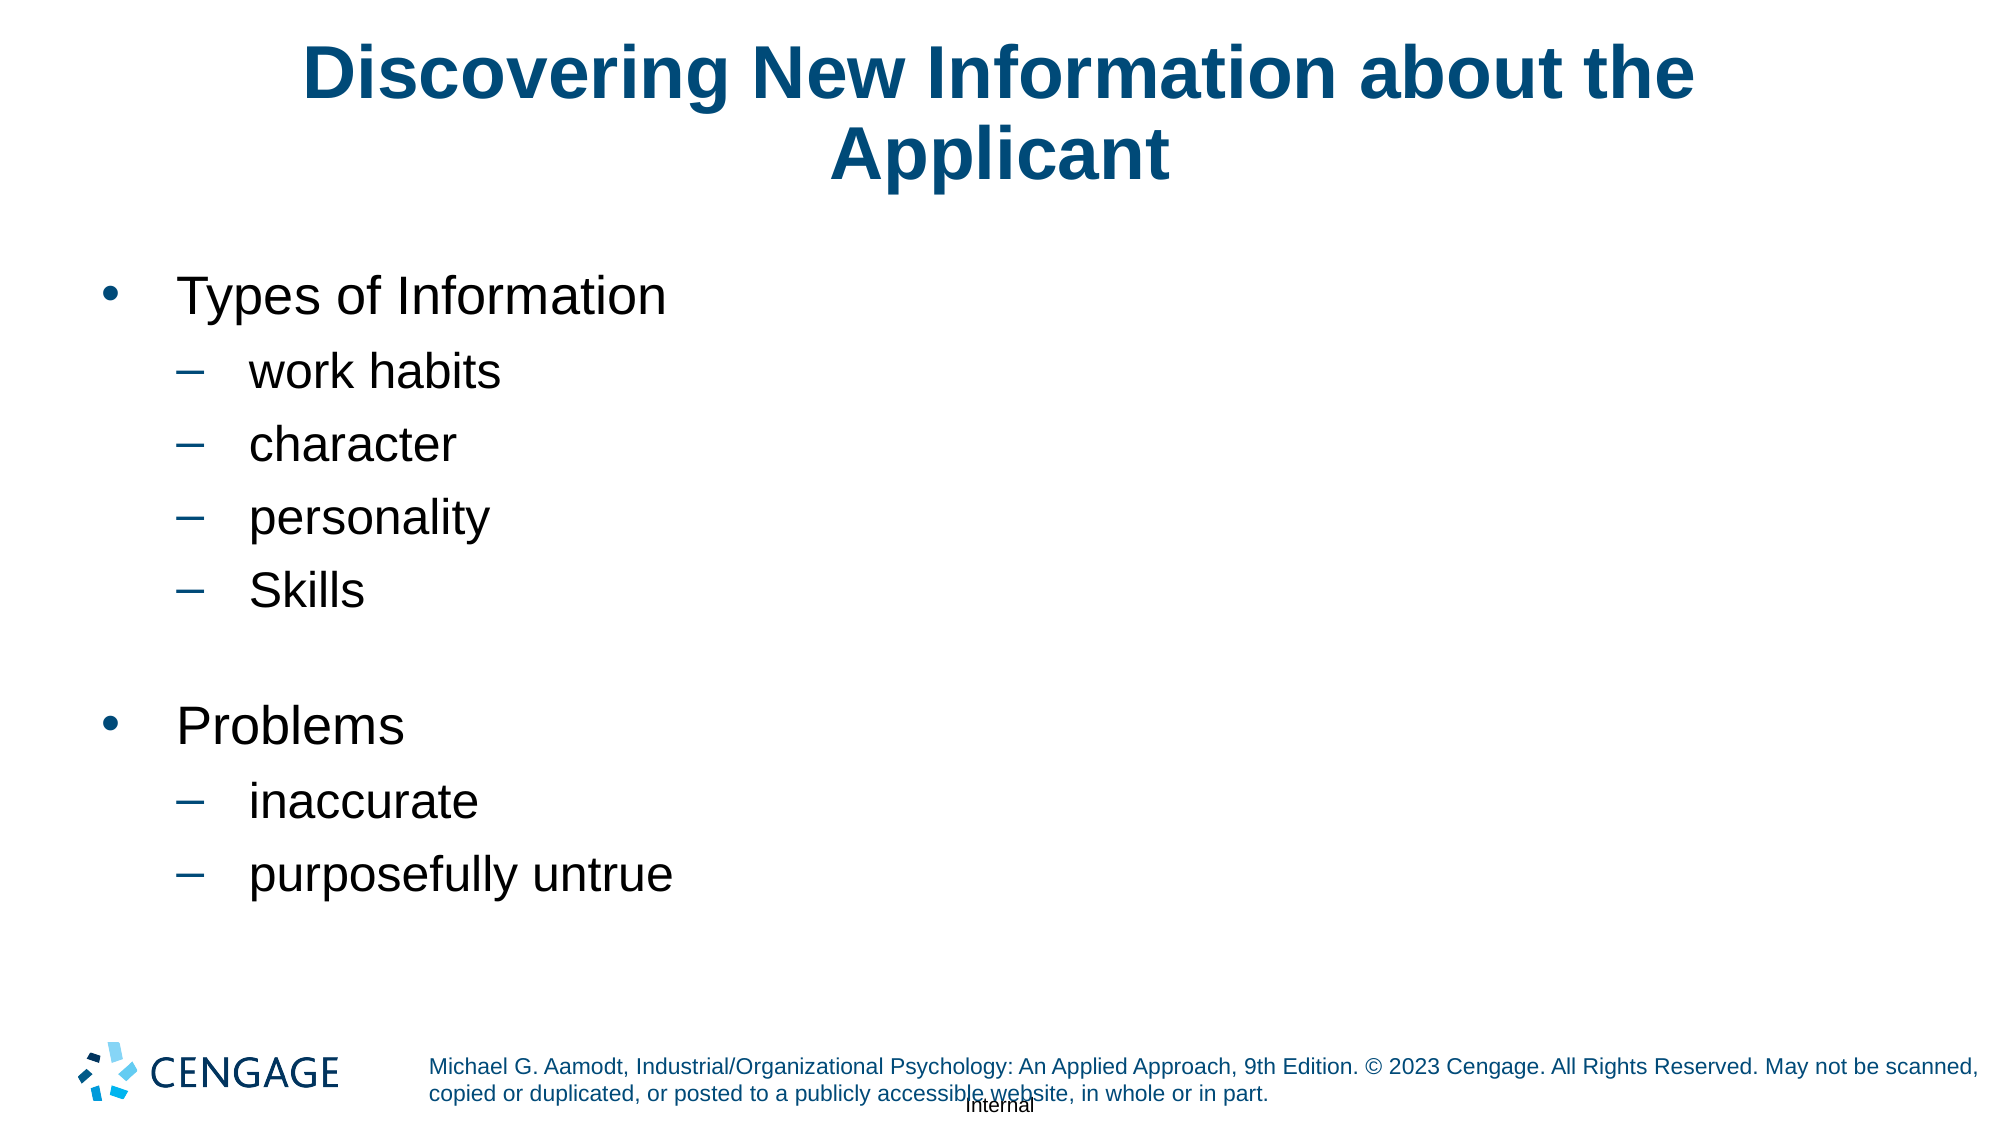

# Discovering New Information about the Applicant
Types of Information
work habits
character
personality
Skills
Problems
inaccurate
purposefully untrue